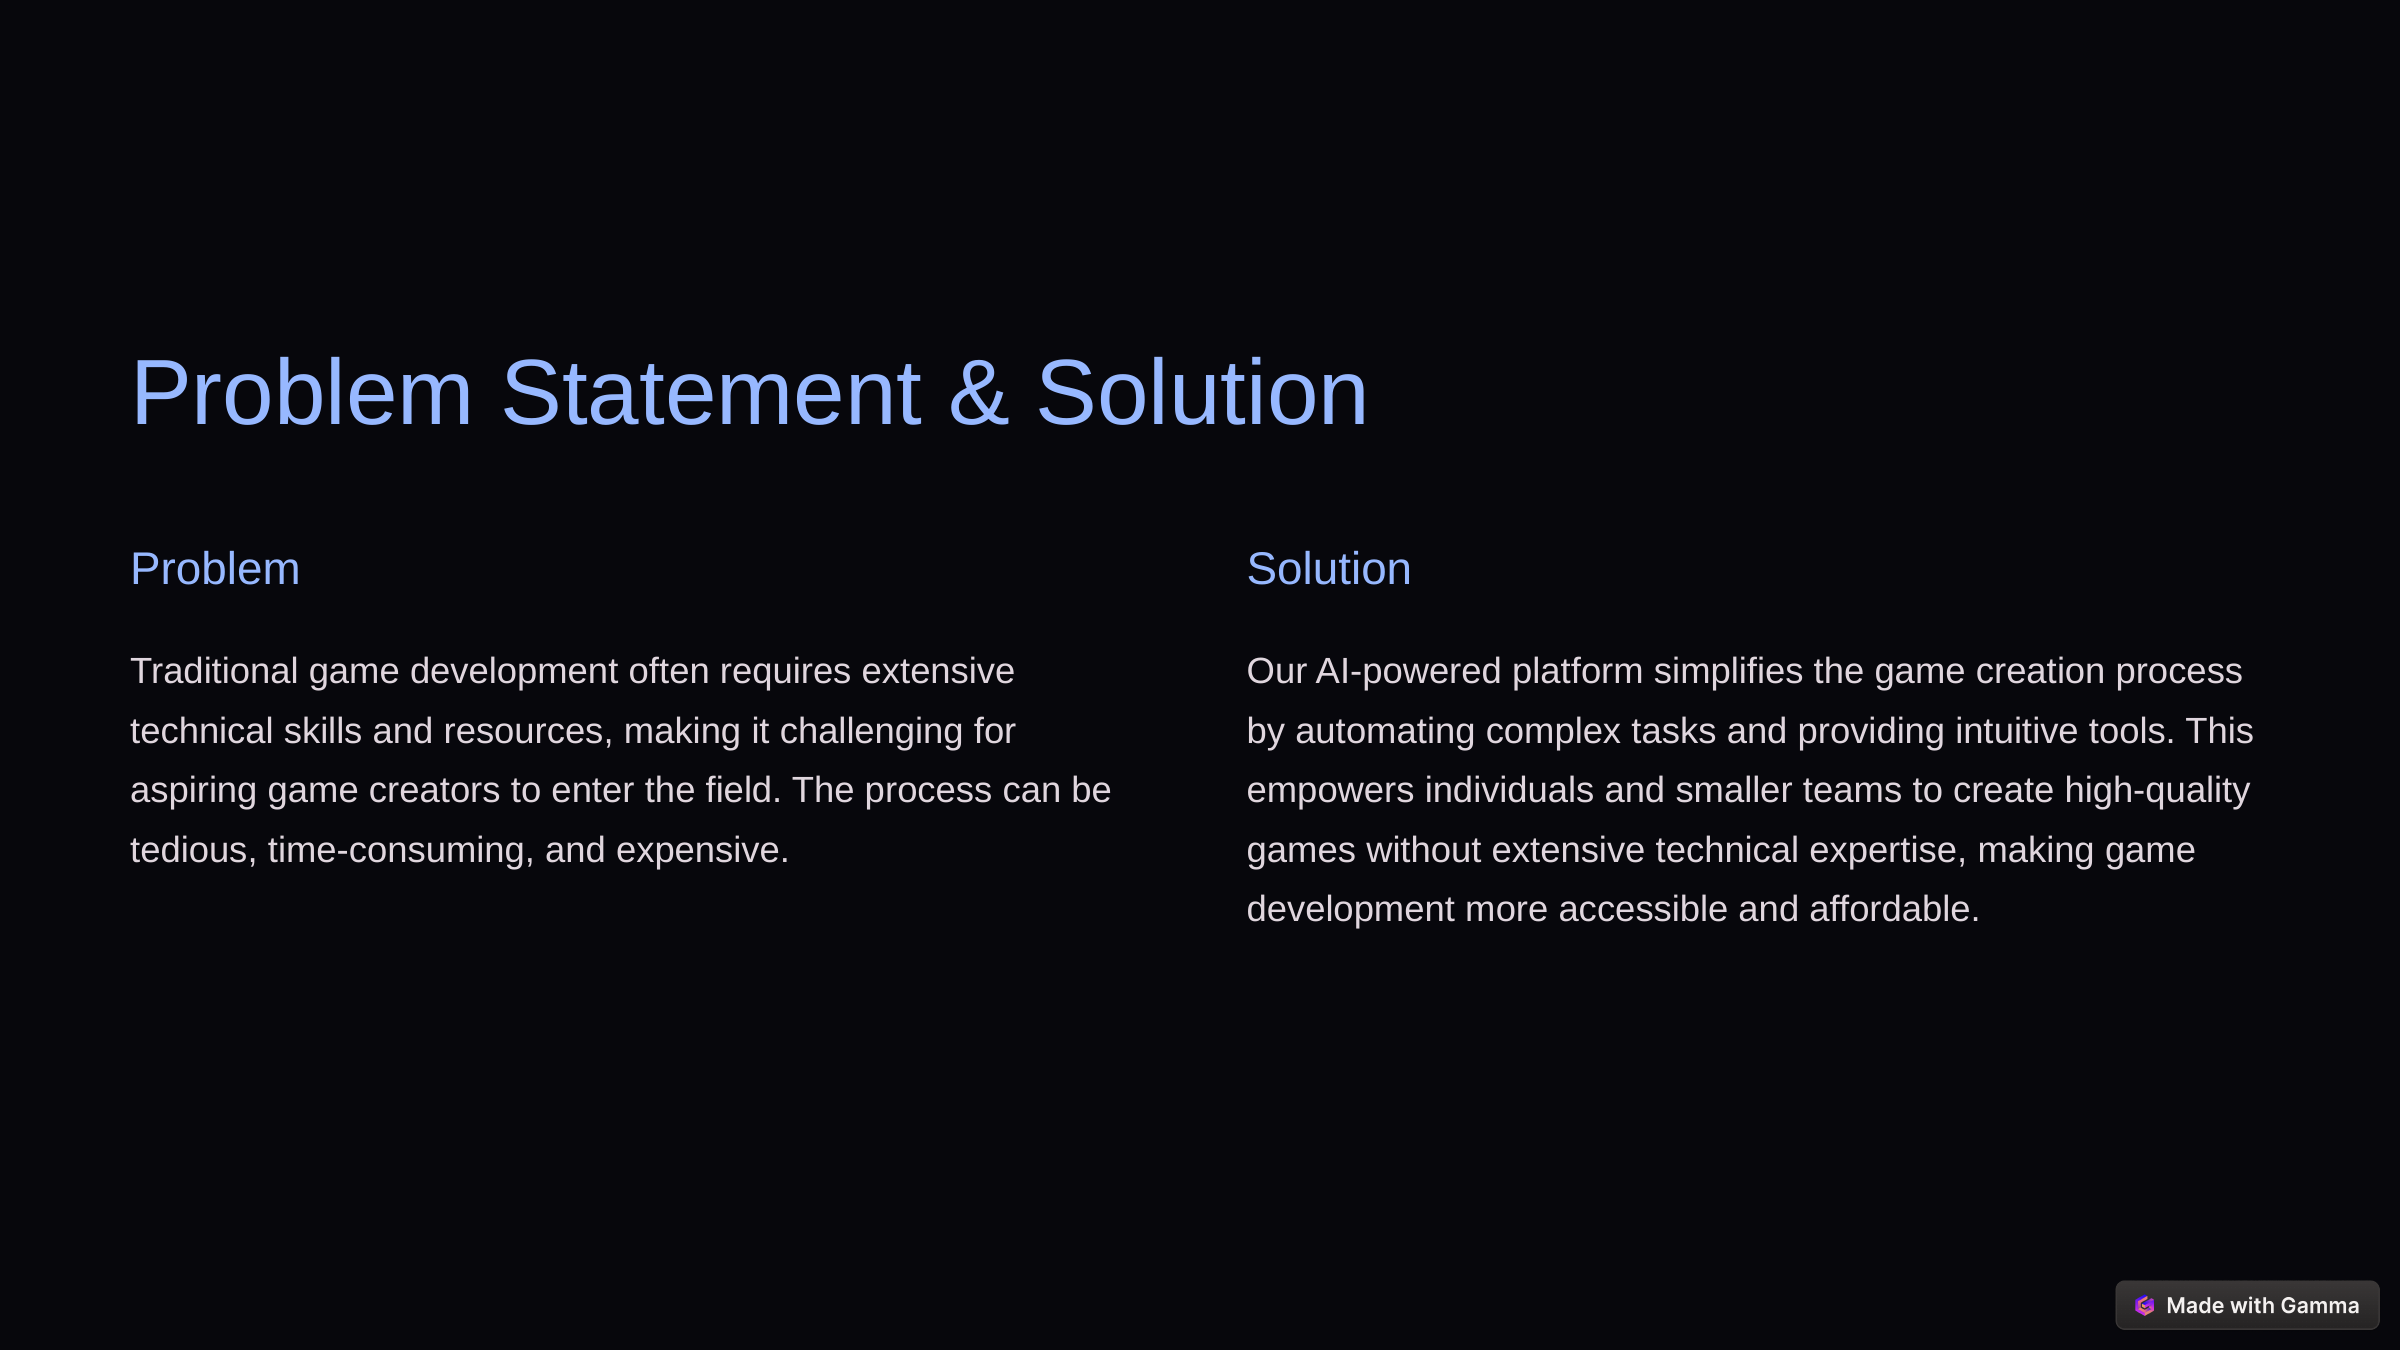

Problem Statement & Solution
Problem
Solution
Traditional game development often requires extensive technical skills and resources, making it challenging for aspiring game creators to enter the field. The process can be tedious, time-consuming, and expensive.
Our AI-powered platform simplifies the game creation process by automating complex tasks and providing intuitive tools. This empowers individuals and smaller teams to create high-quality games without extensive technical expertise, making game development more accessible and affordable.